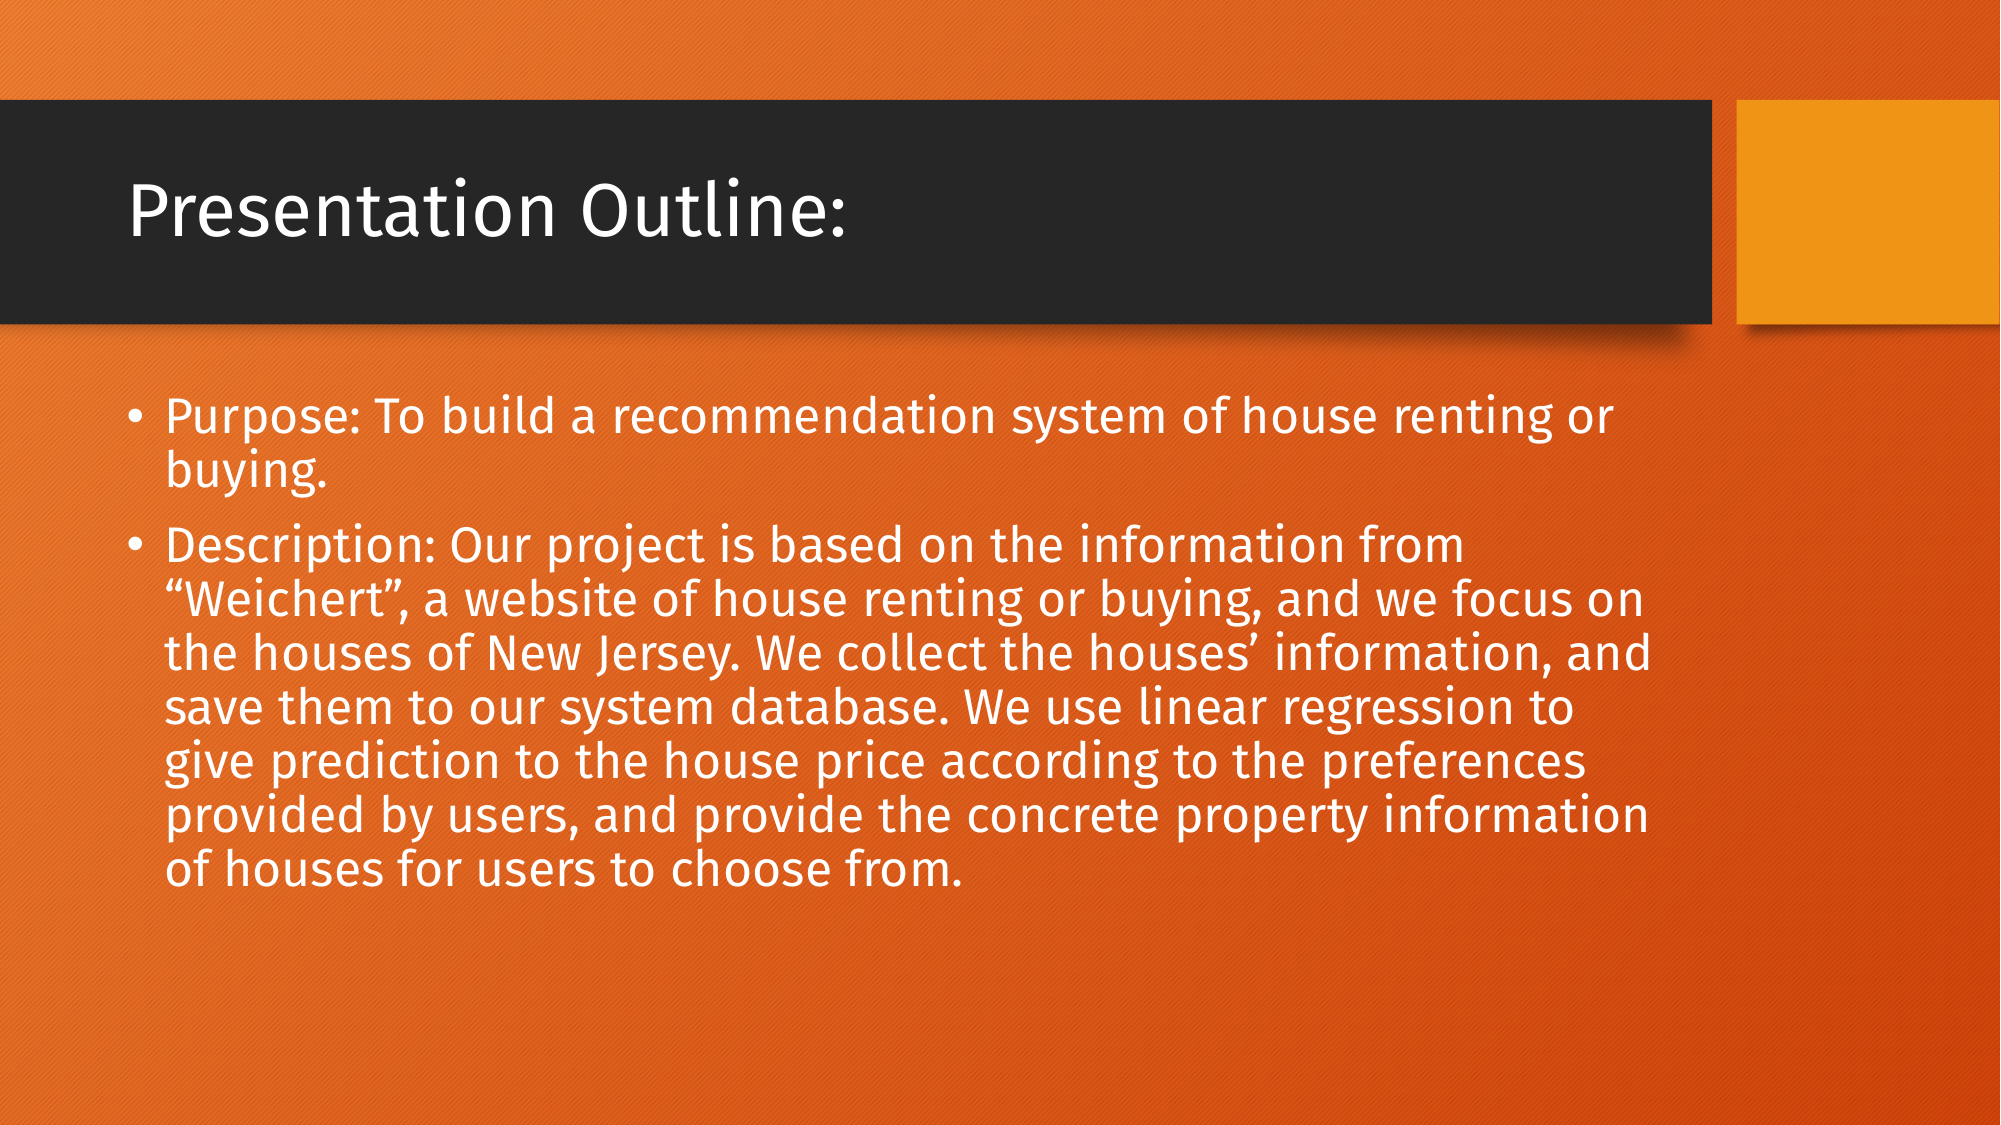

# Presentation Outline:
Purpose: To build a recommendation system of house renting or buying.
Description: Our project is based on the information from “Weichert”, a website of house renting or buying, and we focus on the houses of New Jersey. We collect the houses’ information, and save them to our system database. We use linear regression to give prediction to the house price according to the preferences provided by users, and provide the concrete property information of houses for users to choose from.